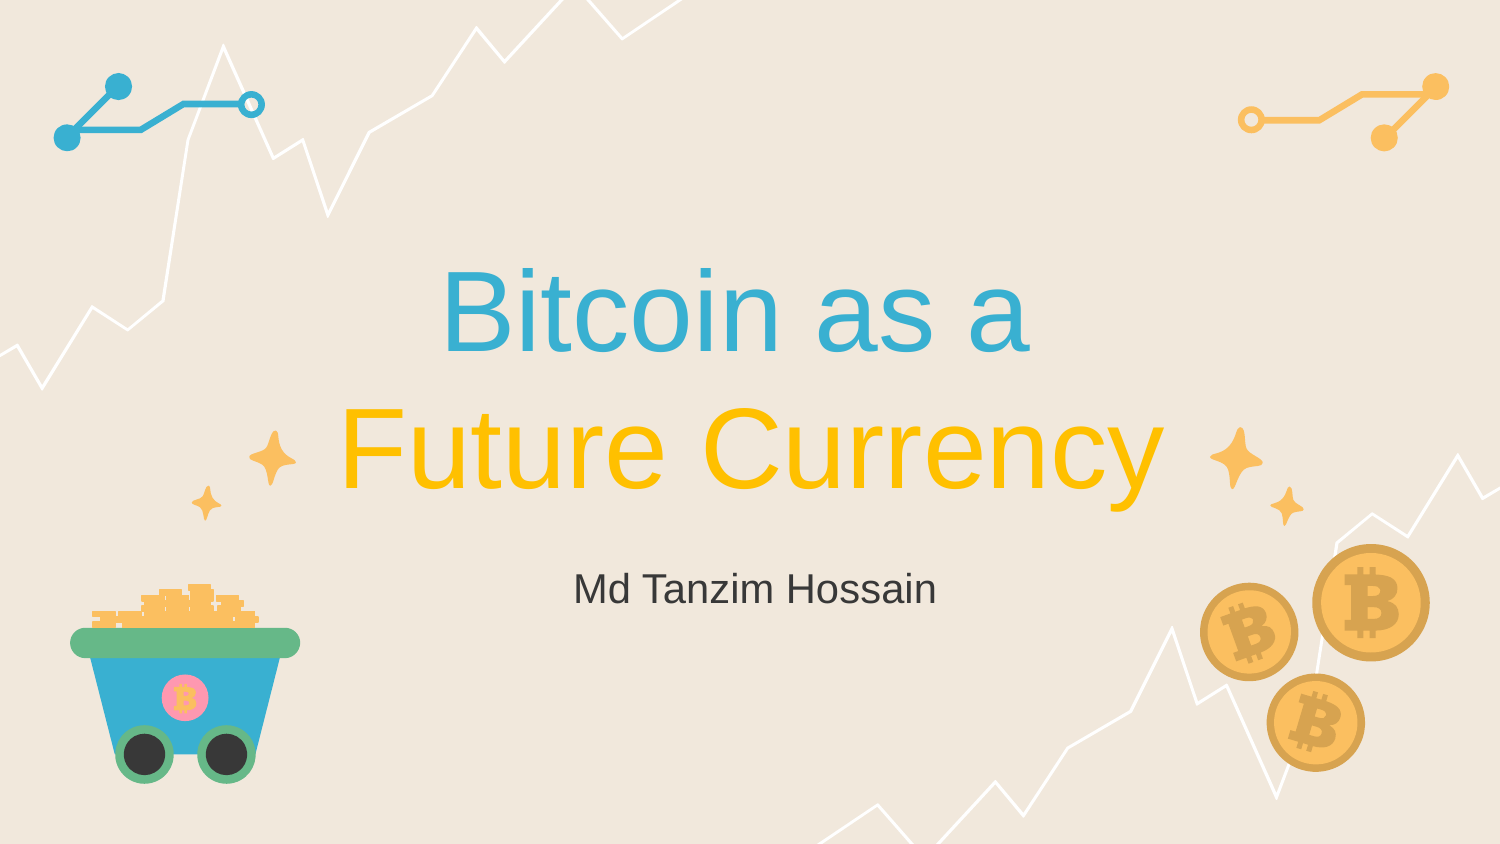

# Bitcoin as a Future Currency

Md Tanzim Hossain